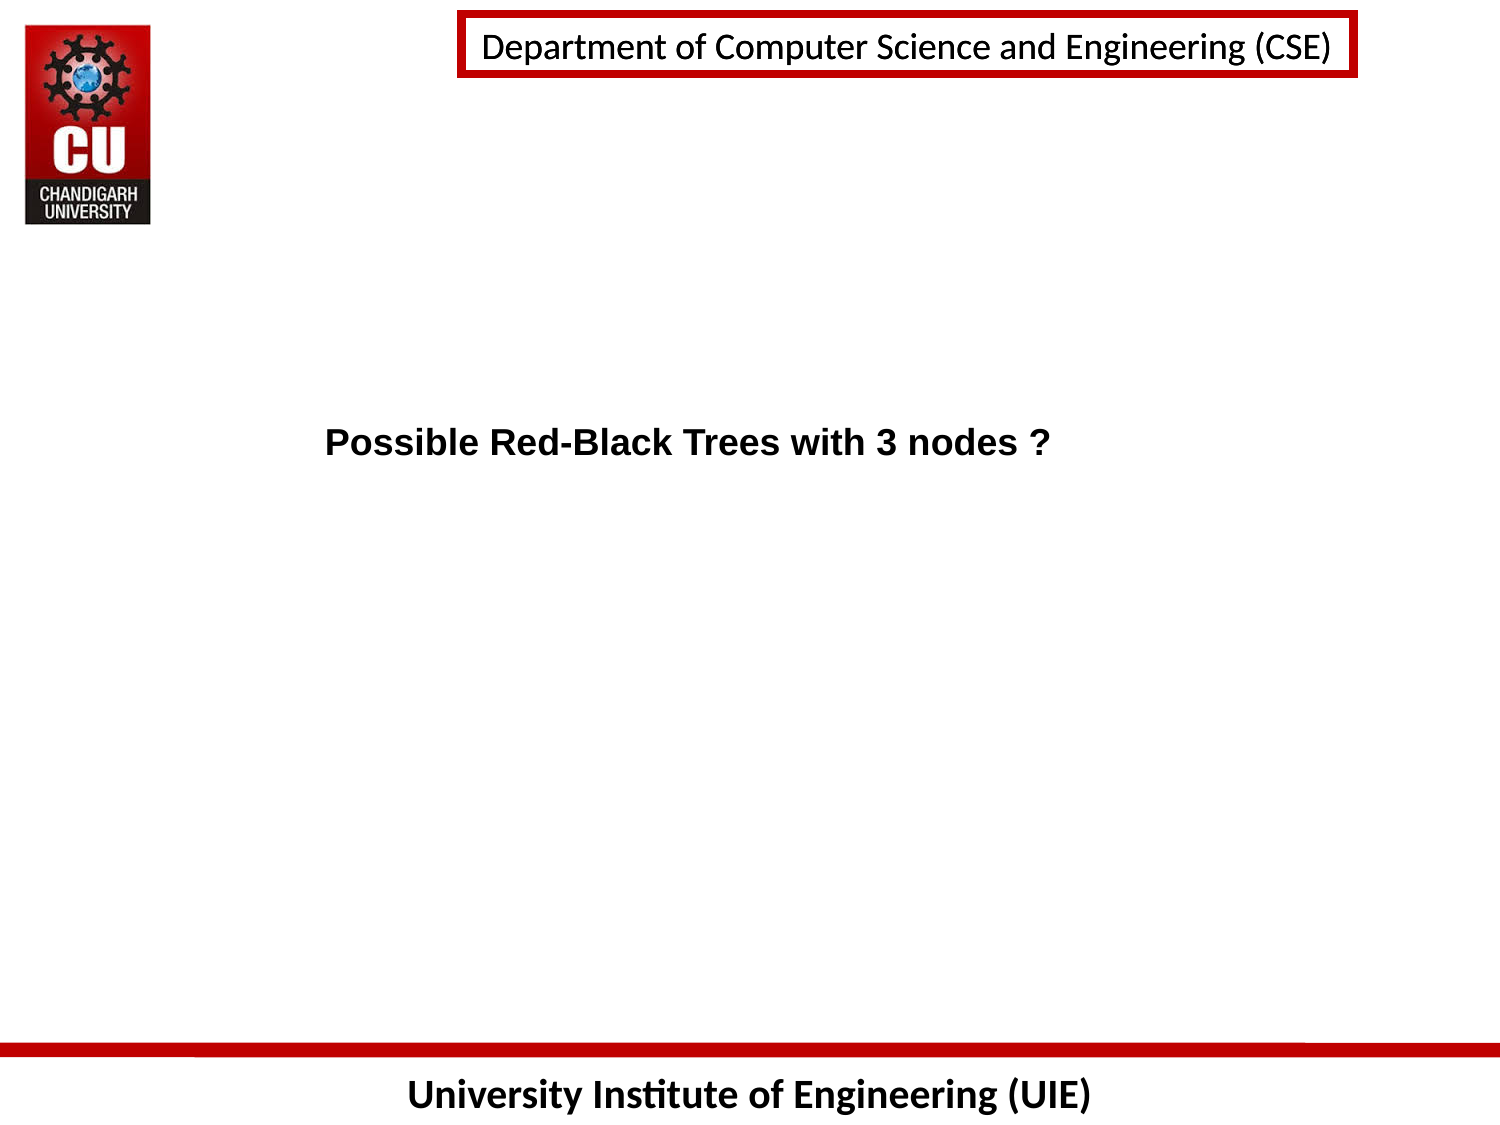

# Possible Red-Black Trees with 3 nodes ?
58